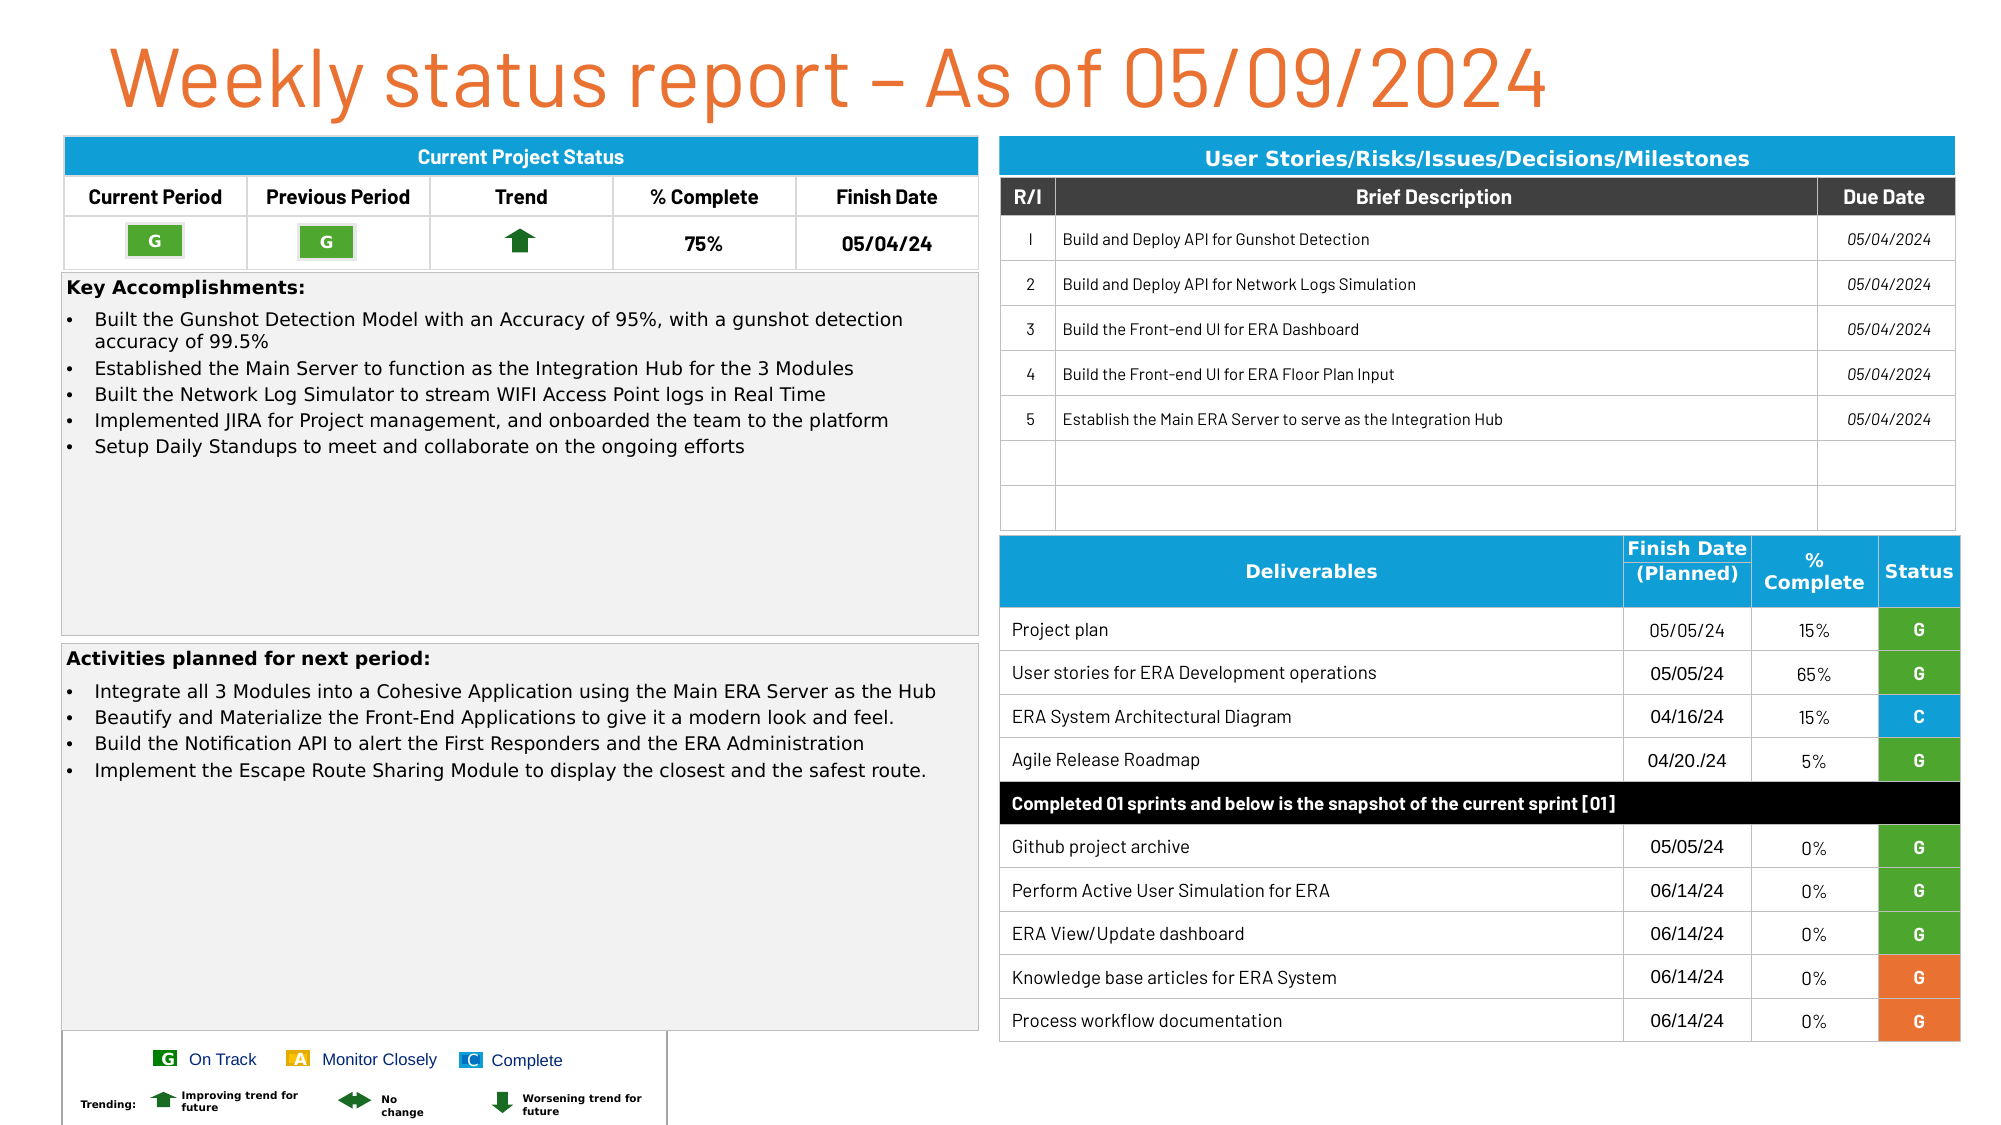

# Weekly status report – As of 05/09/2024
| Current Project Status |  |  |  |  |
| --- | --- | --- | --- | --- |
| Current Period | Previous Period | Trend | % Complete | Finish Date |
|  |  |  | 75% | 05/04/24 |
User Stories/Risks/Issues/Decisions/Milestones
| R/I | Brief Description | Due Date |
| --- | --- | --- |
| I | Build and Deploy API for Gunshot Detection | 05/04/2024 |
| 2 | Build and Deploy API for Network Logs Simulation | 05/04/2024 |
| 3 | Build the Front-end UI for ERA Dashboard | 05/04/2024 |
| 4 | Build the Front-end UI for ERA Floor Plan Input | 05/04/2024 |
| 5 | Establish the Main ERA Server to serve as the Integration Hub | 05/04/2024 |
|  |  |  |
|  |  |  |
G

G
| Key Accomplishments: Built the Gunshot Detection Model with an Accuracy of 95%, with a gunshot detection accuracy of 99.5% Established the Main Server to function as the Integration Hub for the 3 Modules Built the Network Log Simulator to stream WIFI Access Point logs in Real Time Implemented JIRA for Project management, and onboarded the team to the platform Setup Daily Standups to meet and collaborate on the ongoing efforts |
| --- |
| Deliverables | Finish Date | % Complete | Status |
| --- | --- | --- | --- |
|  | (Planned) |  |  |
| Project plan | 05/05/24 | 15% | G |
| User stories for ERA Development operations | 05/05/24 | 65% | G |
| ERA System Architectural Diagram | 04/16/24 | 15% | C |
| Agile Release Roadmap | 04/20./24 | 5% | G |
| Completed 01 sprints and below is the snapshot of the current sprint [01] |  |  |  |
| Github project archive | 05/05/24 | 0% | G |
| Perform Active User Simulation for ERA | 06/14/24 | 0% | G |
| ERA View/Update dashboard | 06/14/24 | 0% | G |
| Knowledge base articles for ERA System | 06/14/24 | 0% | G |
| Process workflow documentation | 06/14/24 | 0% | G |
| Activities planned for next period: Integrate all 3 Modules into a Cohesive Application using the Main ERA Server as the Hub Beautify and Materialize the Front-End Applications to give it a modern look and feel. Build the Notification API to alert the First Responders and the ERA Administration Implement the Escape Route Sharing Module to display the closest and the safest route. |
| --- |

Monitor Closely
A
On Track
G
Complete
C
Trending:
Improving trend for future
Worsening trend for future
No change